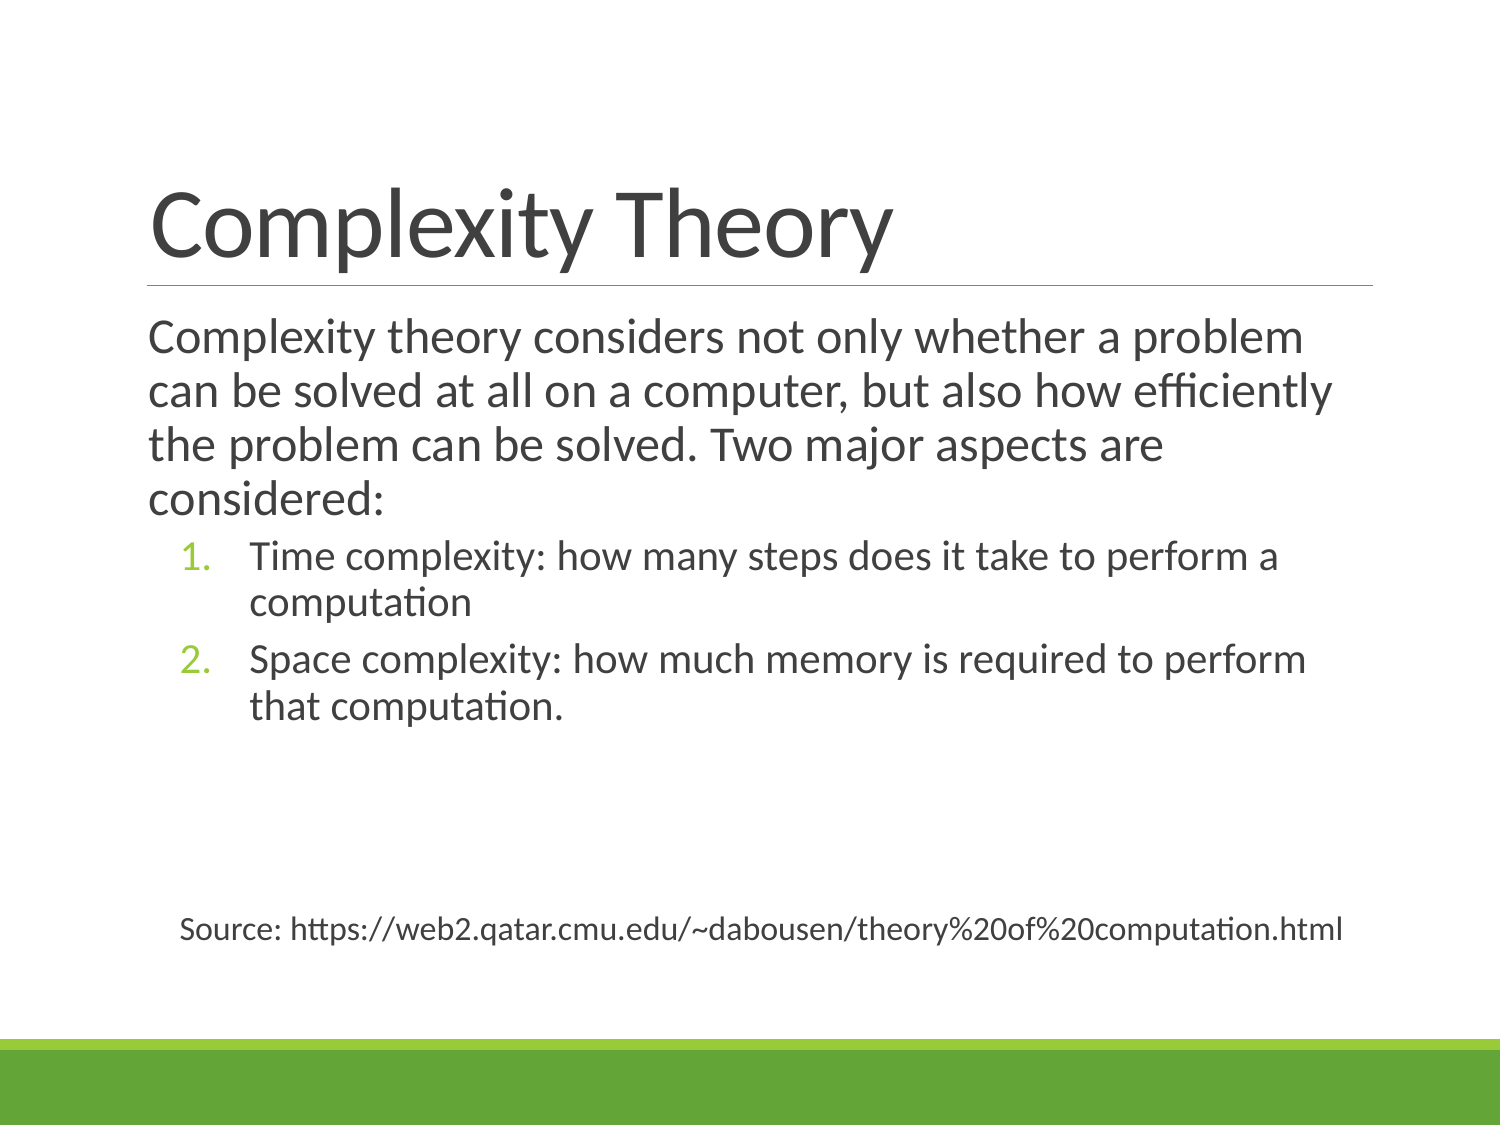

# Complexity Theory
Complexity theory considers not only whether a problem can be solved at all on a computer, but also how efficiently the problem can be solved. Two major aspects are considered:
Time complexity: how many steps does it take to perform a computation
Space complexity: how much memory is required to perform that computation.

Source: https://web2.qatar.cmu.edu/~dabousen/theory%20of%20computation.html